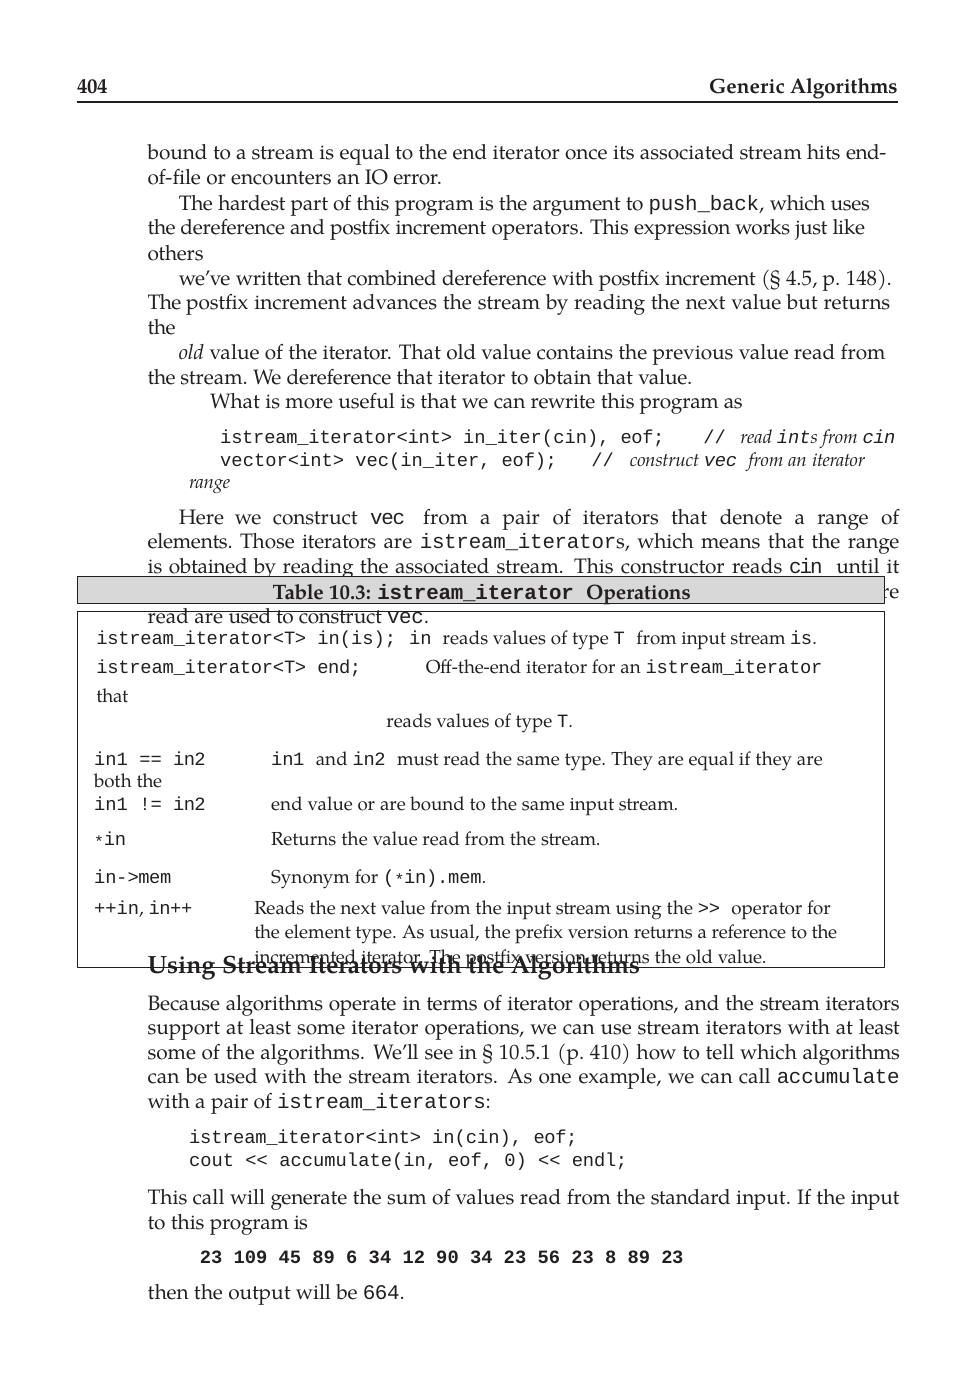

404
Generic Algorithms

bound to a stream is equal to the end iterator once its associated stream hits end- of-file or encounters an IO error.
The hardest part of this program is the argument to push_back, which uses the dereference and postfix increment operators. This expression works just like others
we’ve written that combined dereference with postfix increment (§ 4.5, p. 148). The postfix increment advances the stream by reading the next value but returns the
old value of the iterator. That old value contains the previous value read from the stream. We dereference that iterator to obtain that value.
What is more useful is that we can rewrite this program as
istream_iterator<int> in_iter(cin), eof;	// read ints from cin
vector<int> vec(in_iter, eof);	// construct vec from an iterator range
Here we construct vec from a pair of iterators that denote a range of elements. Those iterators are istream_iterators, which means that the range is obtained by reading the associated stream. This constructor reads cin until it hits end-of- file or encounters an input that is not an int. The elements that are read are used to construct vec.
Table 10.3: istream_iterator Operations
istream_iterator<T> in(is); in reads values of type T from input stream is. istream_iterator<T> end;	Off-the-end iterator for an istream_iterator that
reads values of type T.
in1 == in2	in1 and in2 must read the same type. They are equal if they are both the
in1 != in2	end value or are bound to the same input stream.
*in	Returns the value read from the stream.
in->mem	Synonym for (*in).mem.
++in, in++	Reads the next value from the input stream using the >> operator for the element type. As usual, the prefix version returns a reference to the incremented iterator. The postfix version returns the old value.
Using Stream Iterators with the Algorithms
Because algorithms operate in terms of iterator operations, and the stream iterators support at least some iterator operations, we can use stream iterators with at least some of the algorithms. We’ll see in § 10.5.1 (p. 410) how to tell which algorithms can be used with the stream iterators. As one example, we can call accumulate with a pair of istream_iterators:
istream_iterator<int> in(cin), eof; cout << accumulate(in, eof, 0) << endl;
This call will generate the sum of values read from the standard input. If the input to this program is
23 109 45 89 6 34 12 90 34 23 56 23 8 89 23
then the output will be 664.